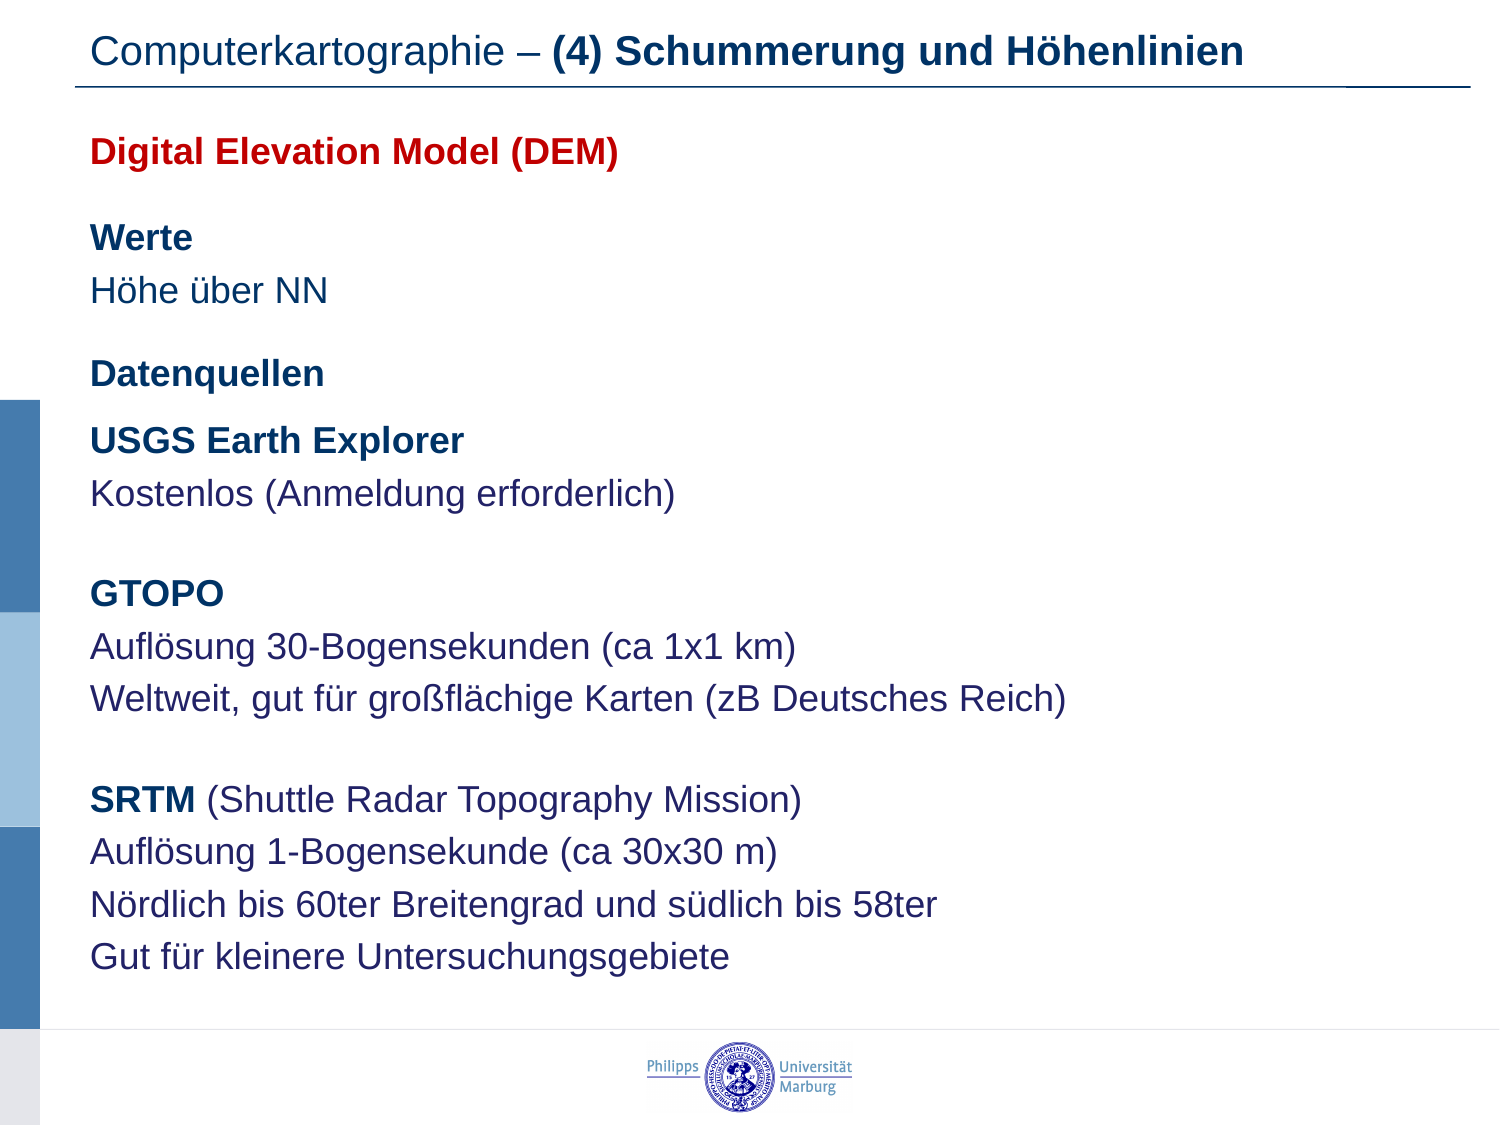

Computerkartographie – (4) Schummerung und Höhenlinien

Digital Elevation Model (DEM)
Werte
Höhe über NN
Datenquellen
USGS Earth Explorer
Kostenlos (Anmeldung erforderlich)
GTOPO
Auflösung 30-Bogensekunden (ca 1x1 km)
Weltweit, gut für großflächige Karten (zB Deutsches Reich)
SRTM (Shuttle Radar Topography Mission)
Auflösung 1-Bogensekunde (ca 30x30 m)
Nördlich bis 60ter Breitengrad und südlich bis 58ter
Gut für kleinere Untersuchungsgebiete